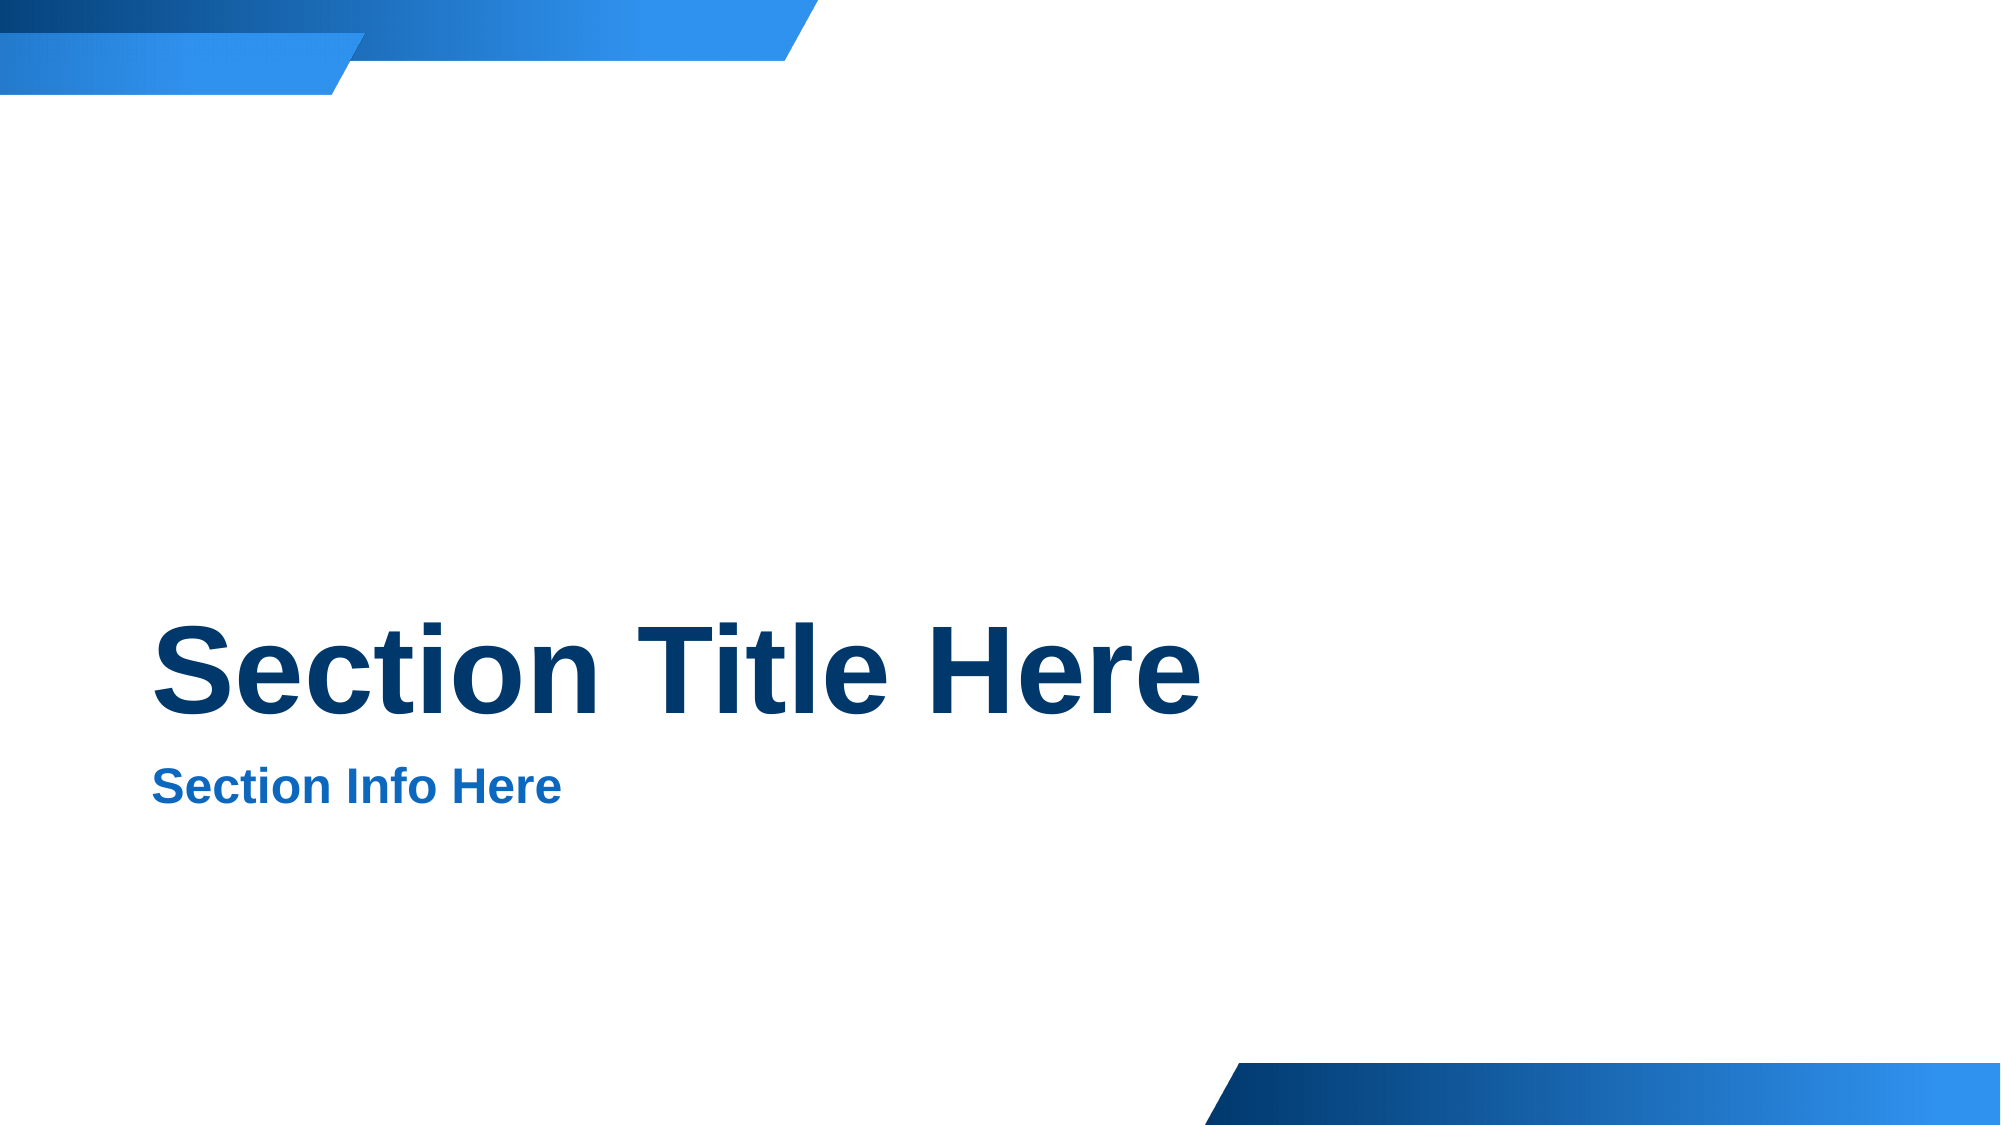

# Section Title Here
Section Info Here